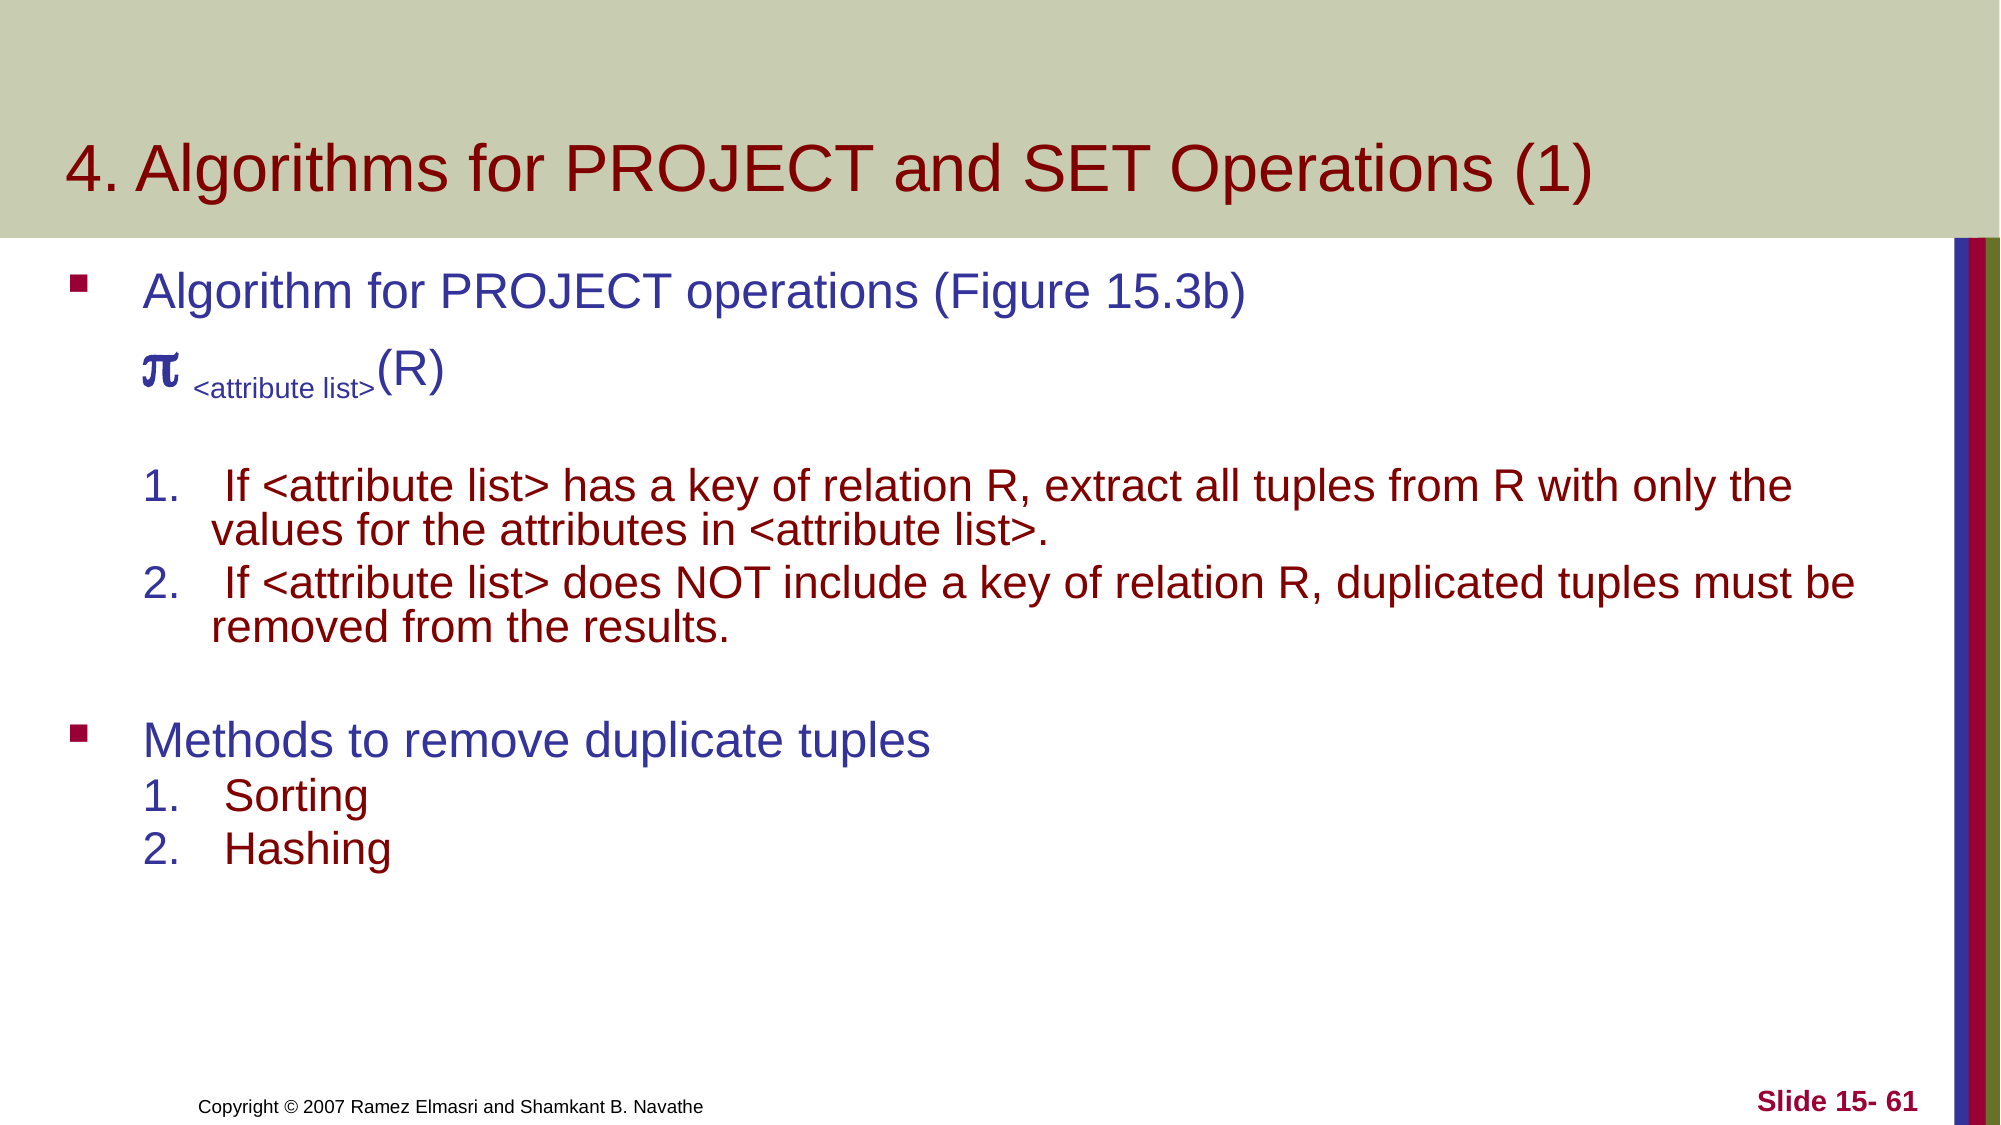

# 4. Algorithms for PROJECT and SET Operations (1)

Algorithm for PROJECT operations (Figure 15.3b)
	π <attribute list>(R)

 If <attribute list> has a key of relation R, extract all tuples from R with only the values for the attributes in <attribute list>.
 If <attribute list> does NOT include a key of relation R, duplicated tuples must be removed from the results.

Methods to remove duplicate tuples
 Sorting
 Hashing

Slide 15- 61